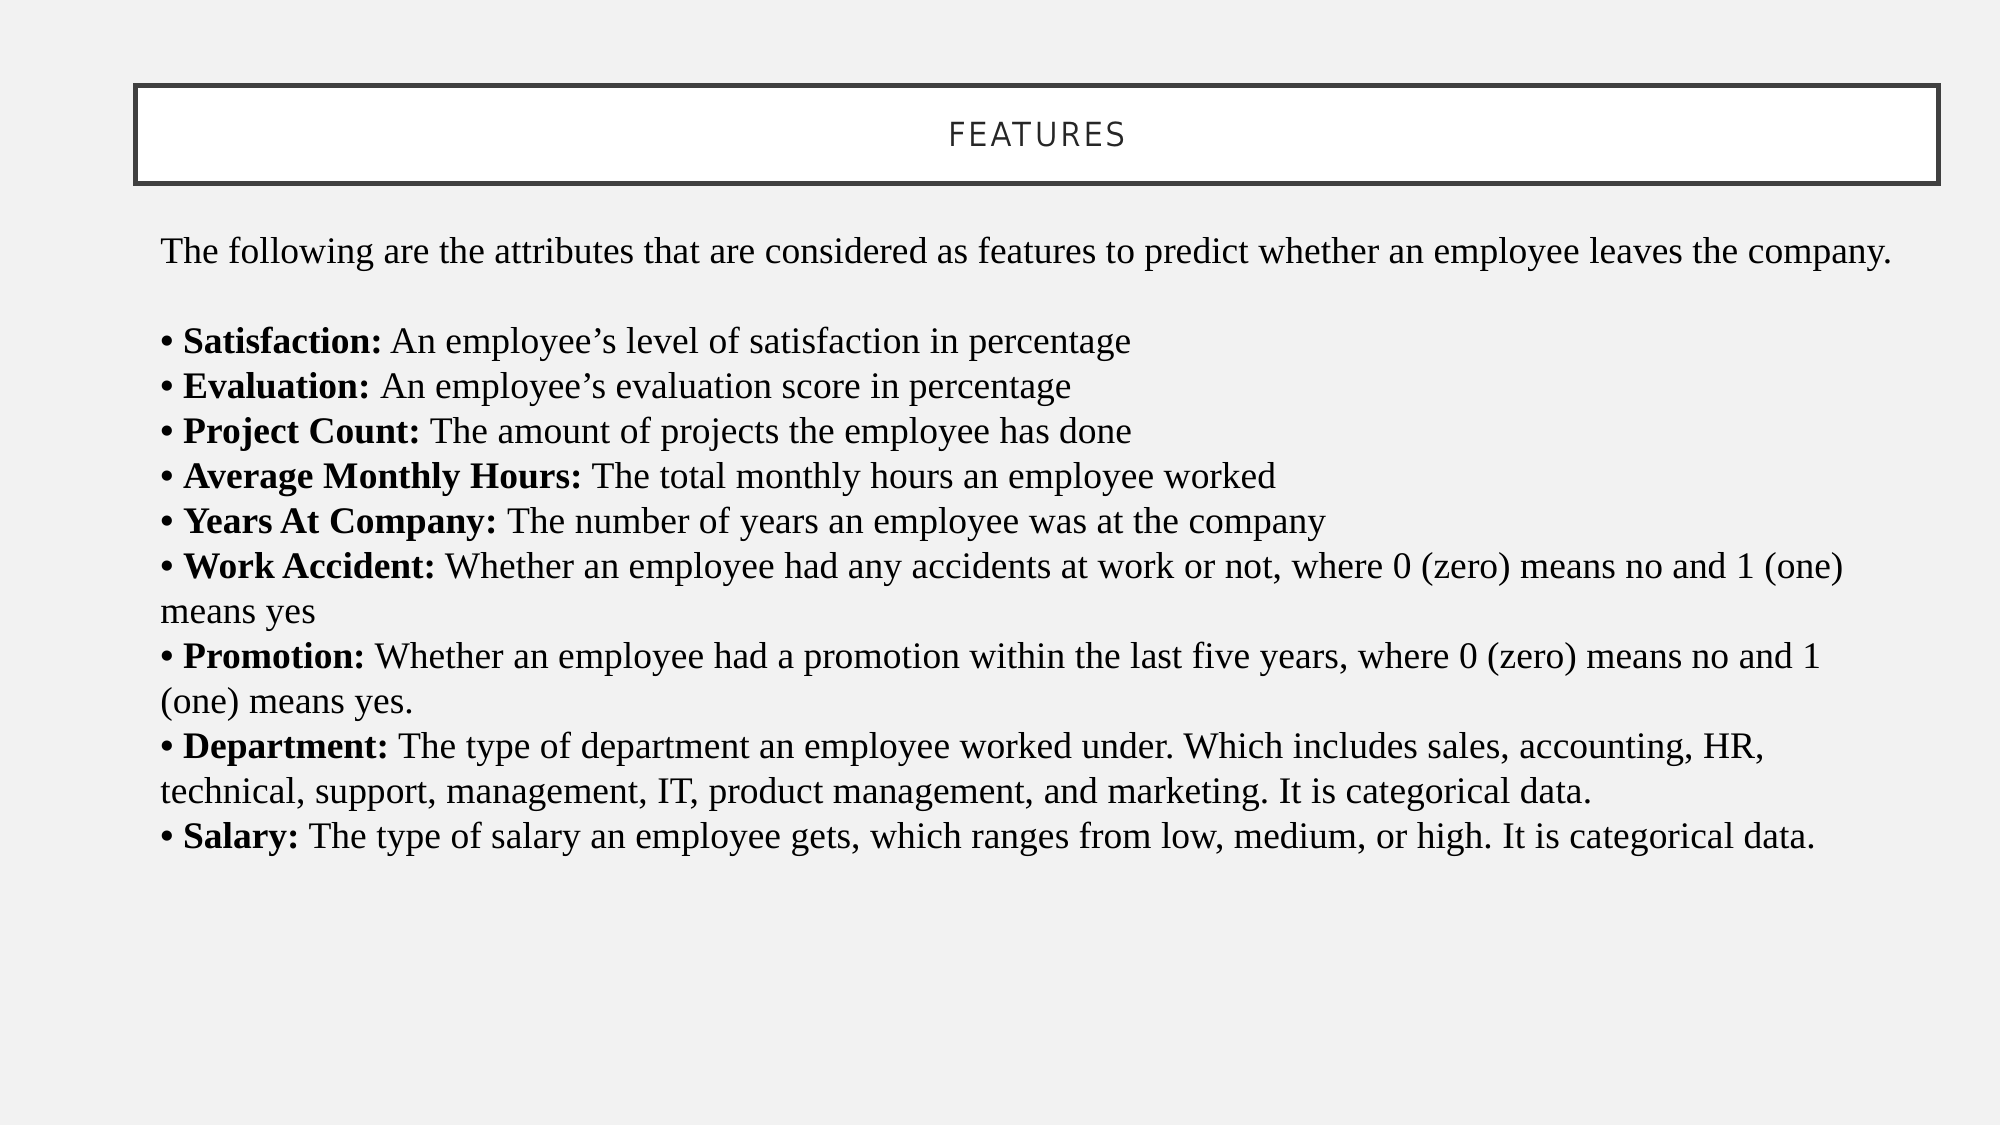

# Features
The following are the attributes that are considered as features to predict whether an employee leaves the company.
• Satisfaction: An employee’s level of satisfaction in percentage
• Evaluation: An employee’s evaluation score in percentage
• Project Count: The amount of projects the employee has done
• Average Monthly Hours: The total monthly hours an employee worked
• Years At Company: The number of years an employee was at the company
• Work Accident: Whether an employee had any accidents at work or not, where 0 (zero) means no and 1 (one) means yes
• Promotion: Whether an employee had a promotion within the last five years, where 0 (zero) means no and 1 (one) means yes.
• Department: The type of department an employee worked under. Which includes sales, accounting, HR, technical, support, management, IT, product management, and marketing. It is categorical data.
• Salary: The type of salary an employee gets, which ranges from low, medium, or high. It is categorical data.